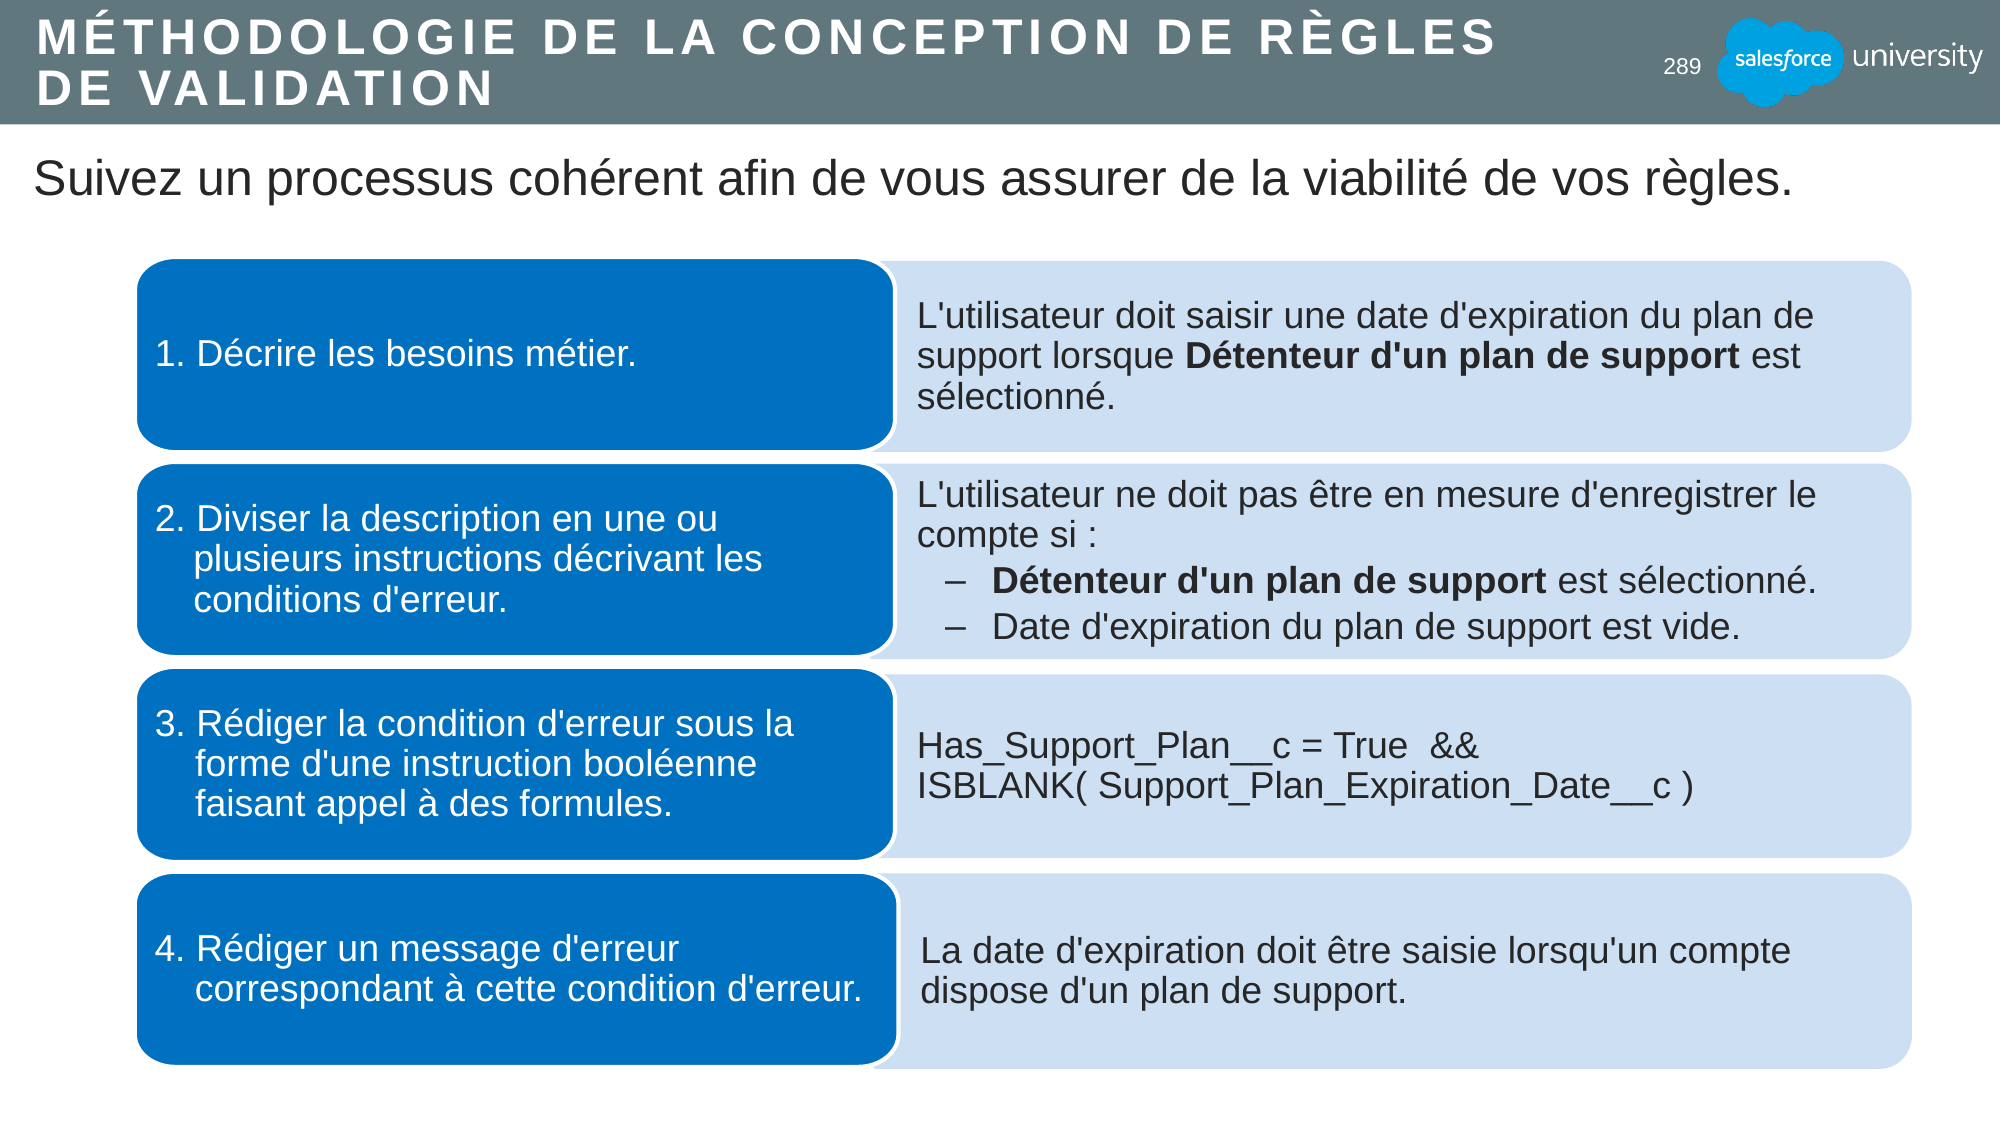

# Méthodologie de la conception de règles de validation
289
Suivez un processus cohérent afin de vous assurer de la viabilité de vos règles.
1. Décrire les besoins métier.
L'utilisateur doit saisir une date d'expiration du plan de support lorsque Détenteur d'un plan de support est sélectionné.
2. Diviser la description en une ou plusieurs instructions décrivant les conditions d'erreur.
L'utilisateur ne doit pas être en mesure d'enregistrer le compte si :
Détenteur d'un plan de support est sélectionné.
Date d'expiration du plan de support est vide.
3. Rédiger la condition d'erreur sous la forme d'une instruction booléenne faisant appel à des formules.
Has_Support_Plan__c = True  &&
ISBLANK( Support_Plan_Expiration_Date__c )
4. Rédiger un message d'erreur correspondant à cette condition d'erreur.
La date d'expiration doit être saisie lorsqu'un compte dispose d'un plan de support.